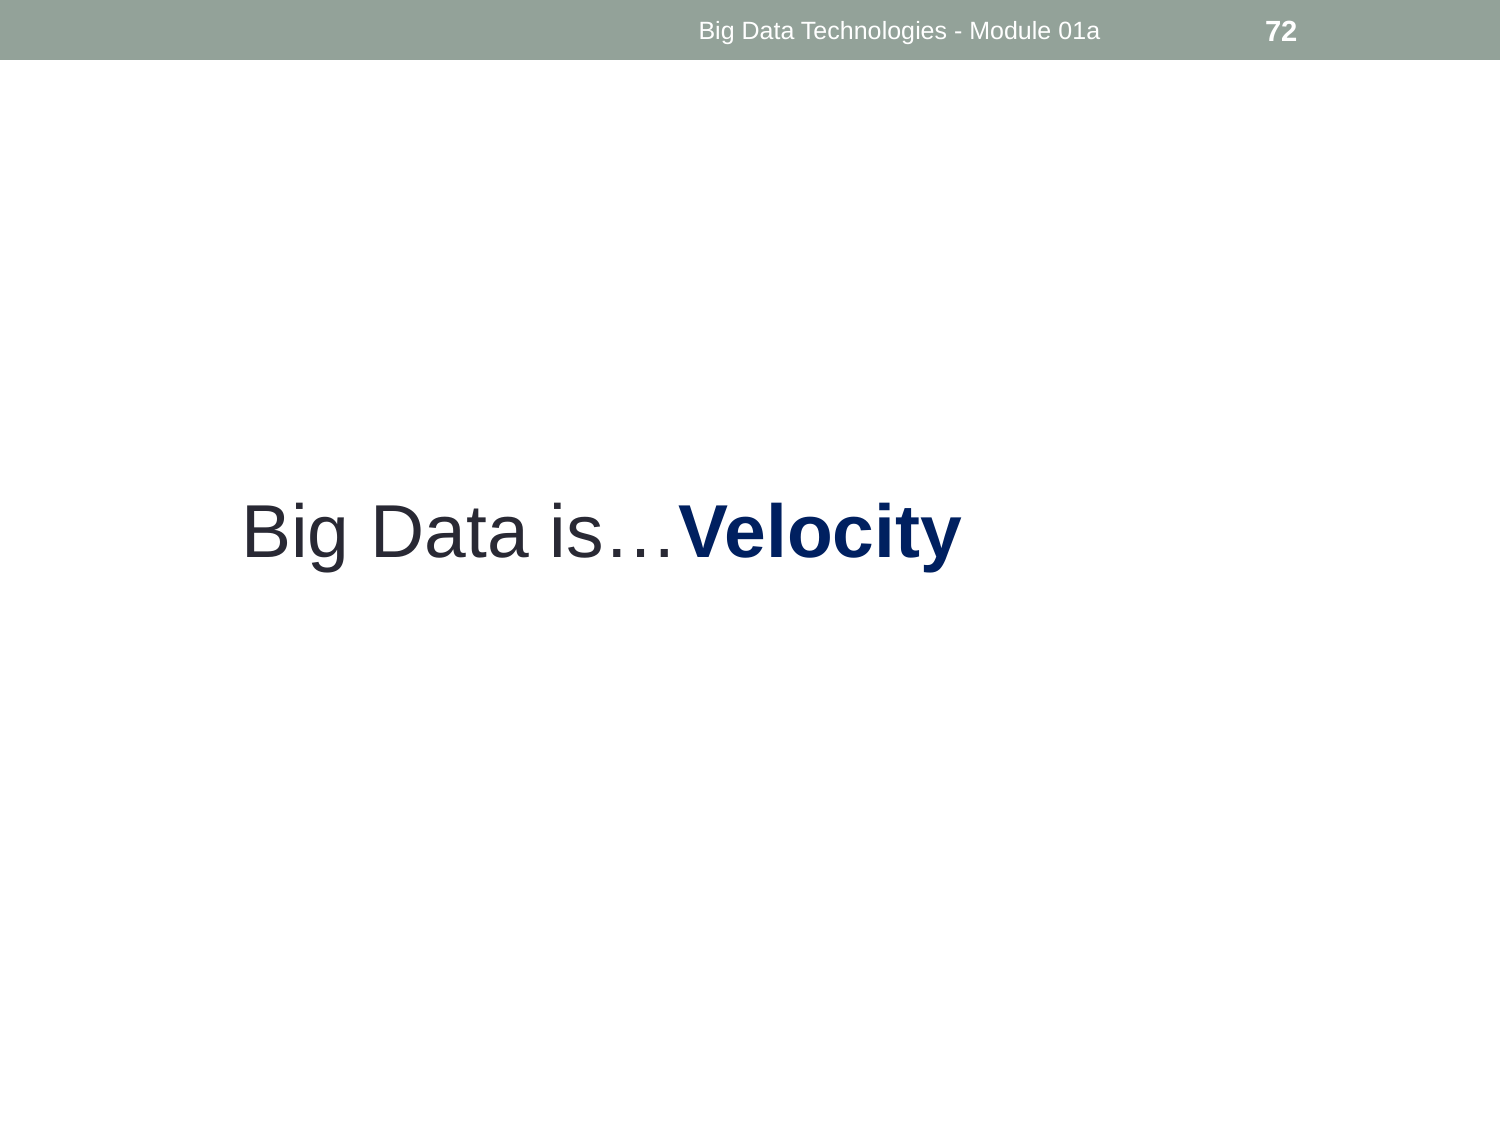

Big Data Technologies - Module 01a
72
Big Data is…Velocity